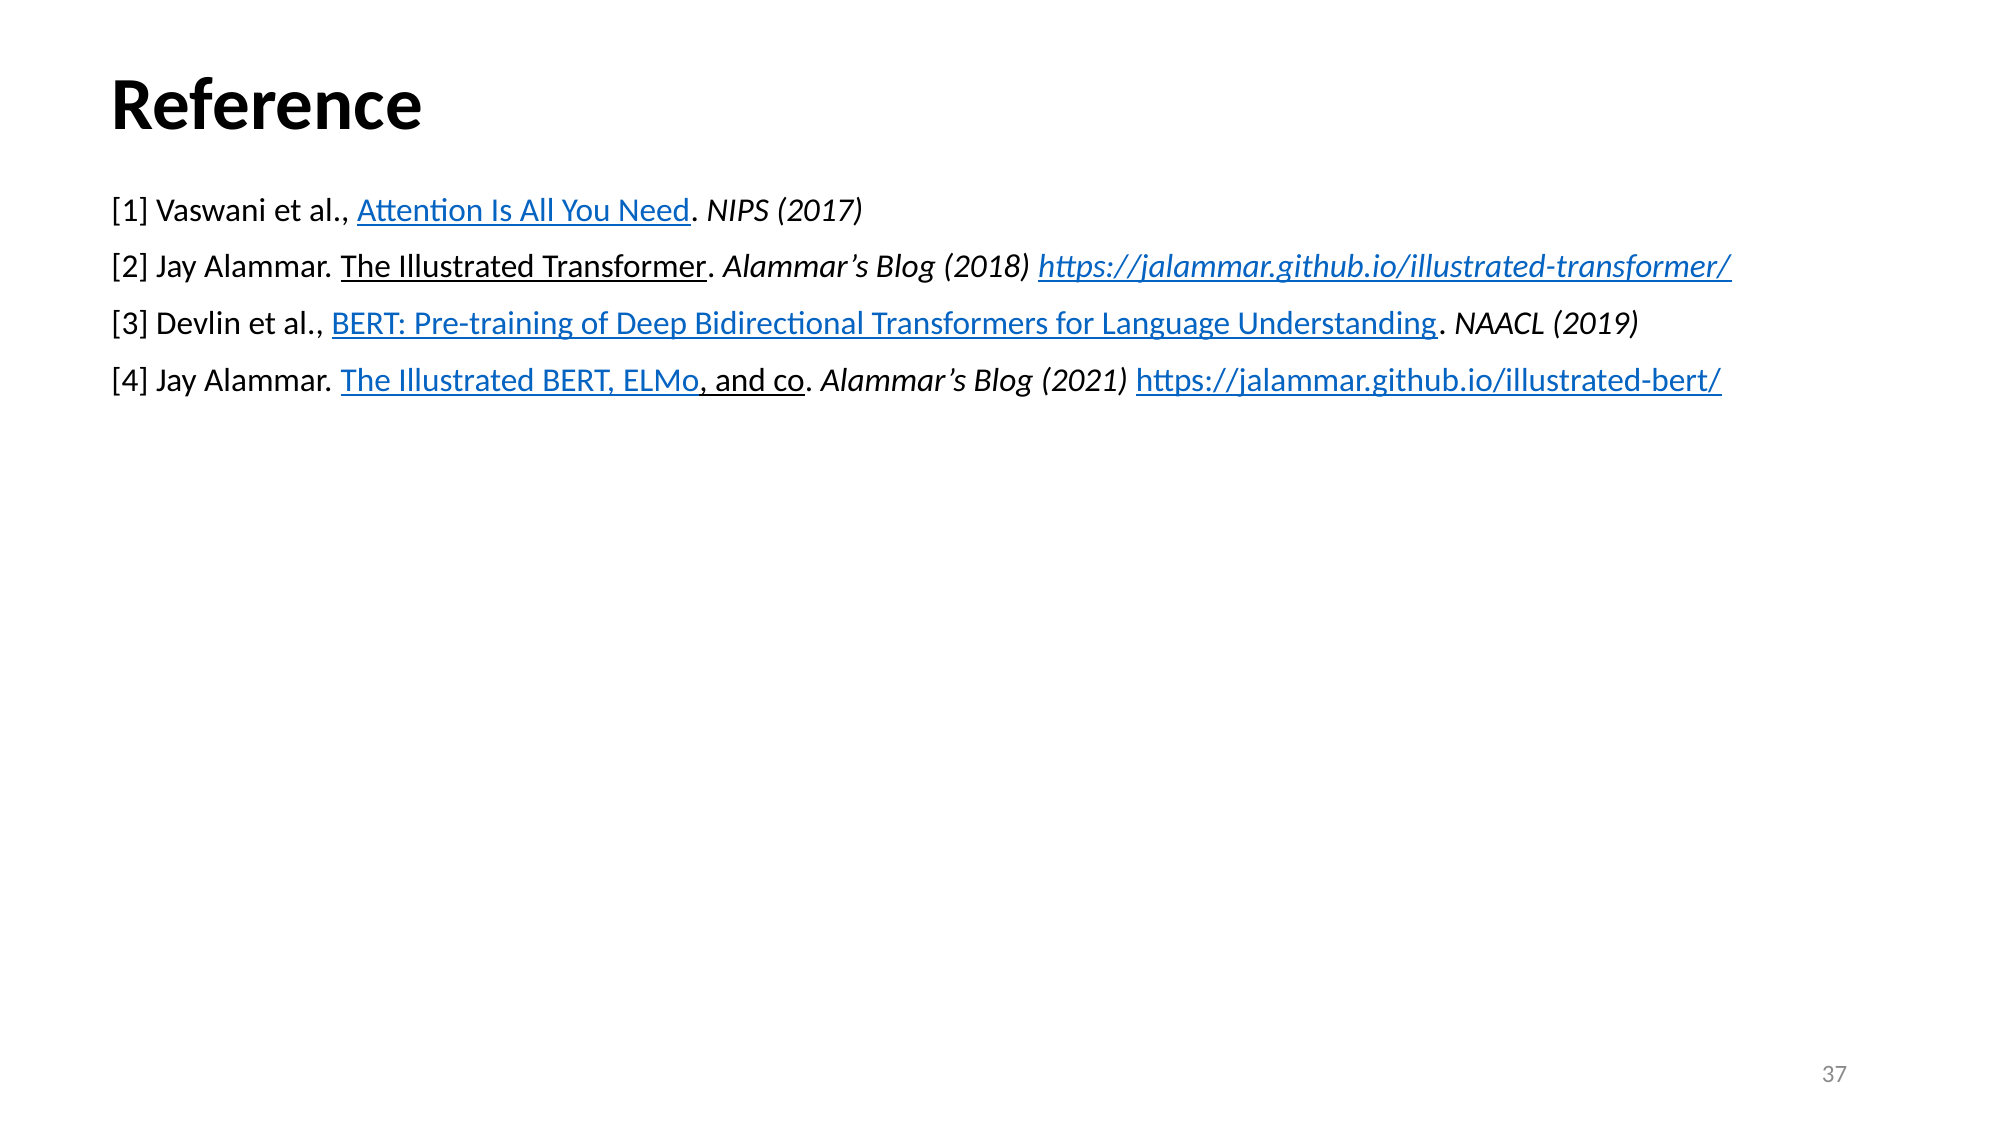

# Reference
[1] Vaswani et al., Attention Is All You Need. NIPS (2017)
[2] Jay Alammar. The Illustrated Transformer. Alammar’s Blog (2018) https://jalammar.github.io/illustrated-transformer/
[3] Devlin et al., BERT: Pre-training of Deep Bidirectional Transformers for Language Understanding. NAACL (2019)
[4] Jay Alammar. The Illustrated BERT, ELMo, and co. Alammar’s Blog (2021) https://jalammar.github.io/illustrated-bert/
37